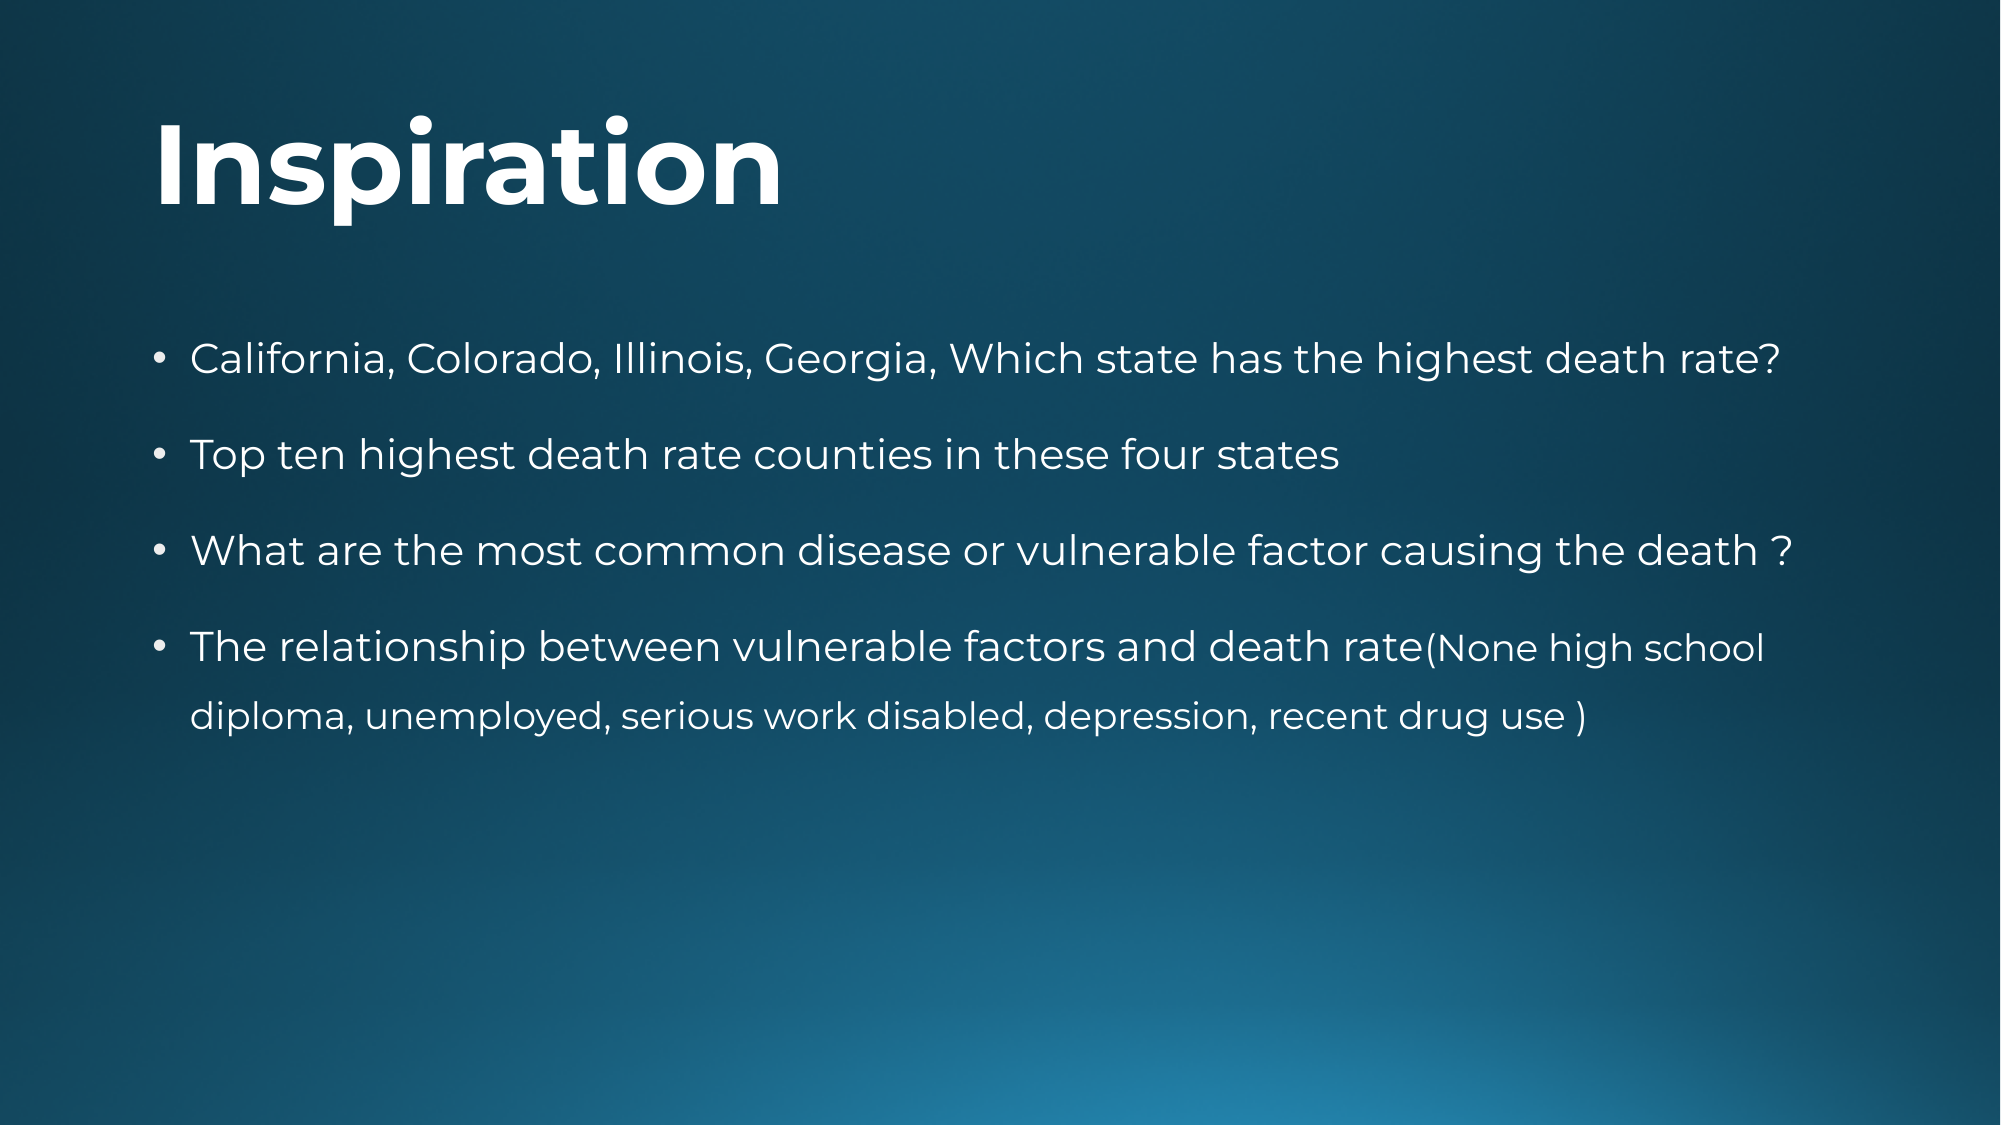

# Inspiration
California, Colorado, Illinois, Georgia, Which state has the highest death rate?
Top ten highest death rate counties in these four states
What are the most common disease or vulnerable factor causing the death ?
The relationship between vulnerable factors and death rate(None high school diploma, unemployed, serious work disabled, depression, recent drug use )